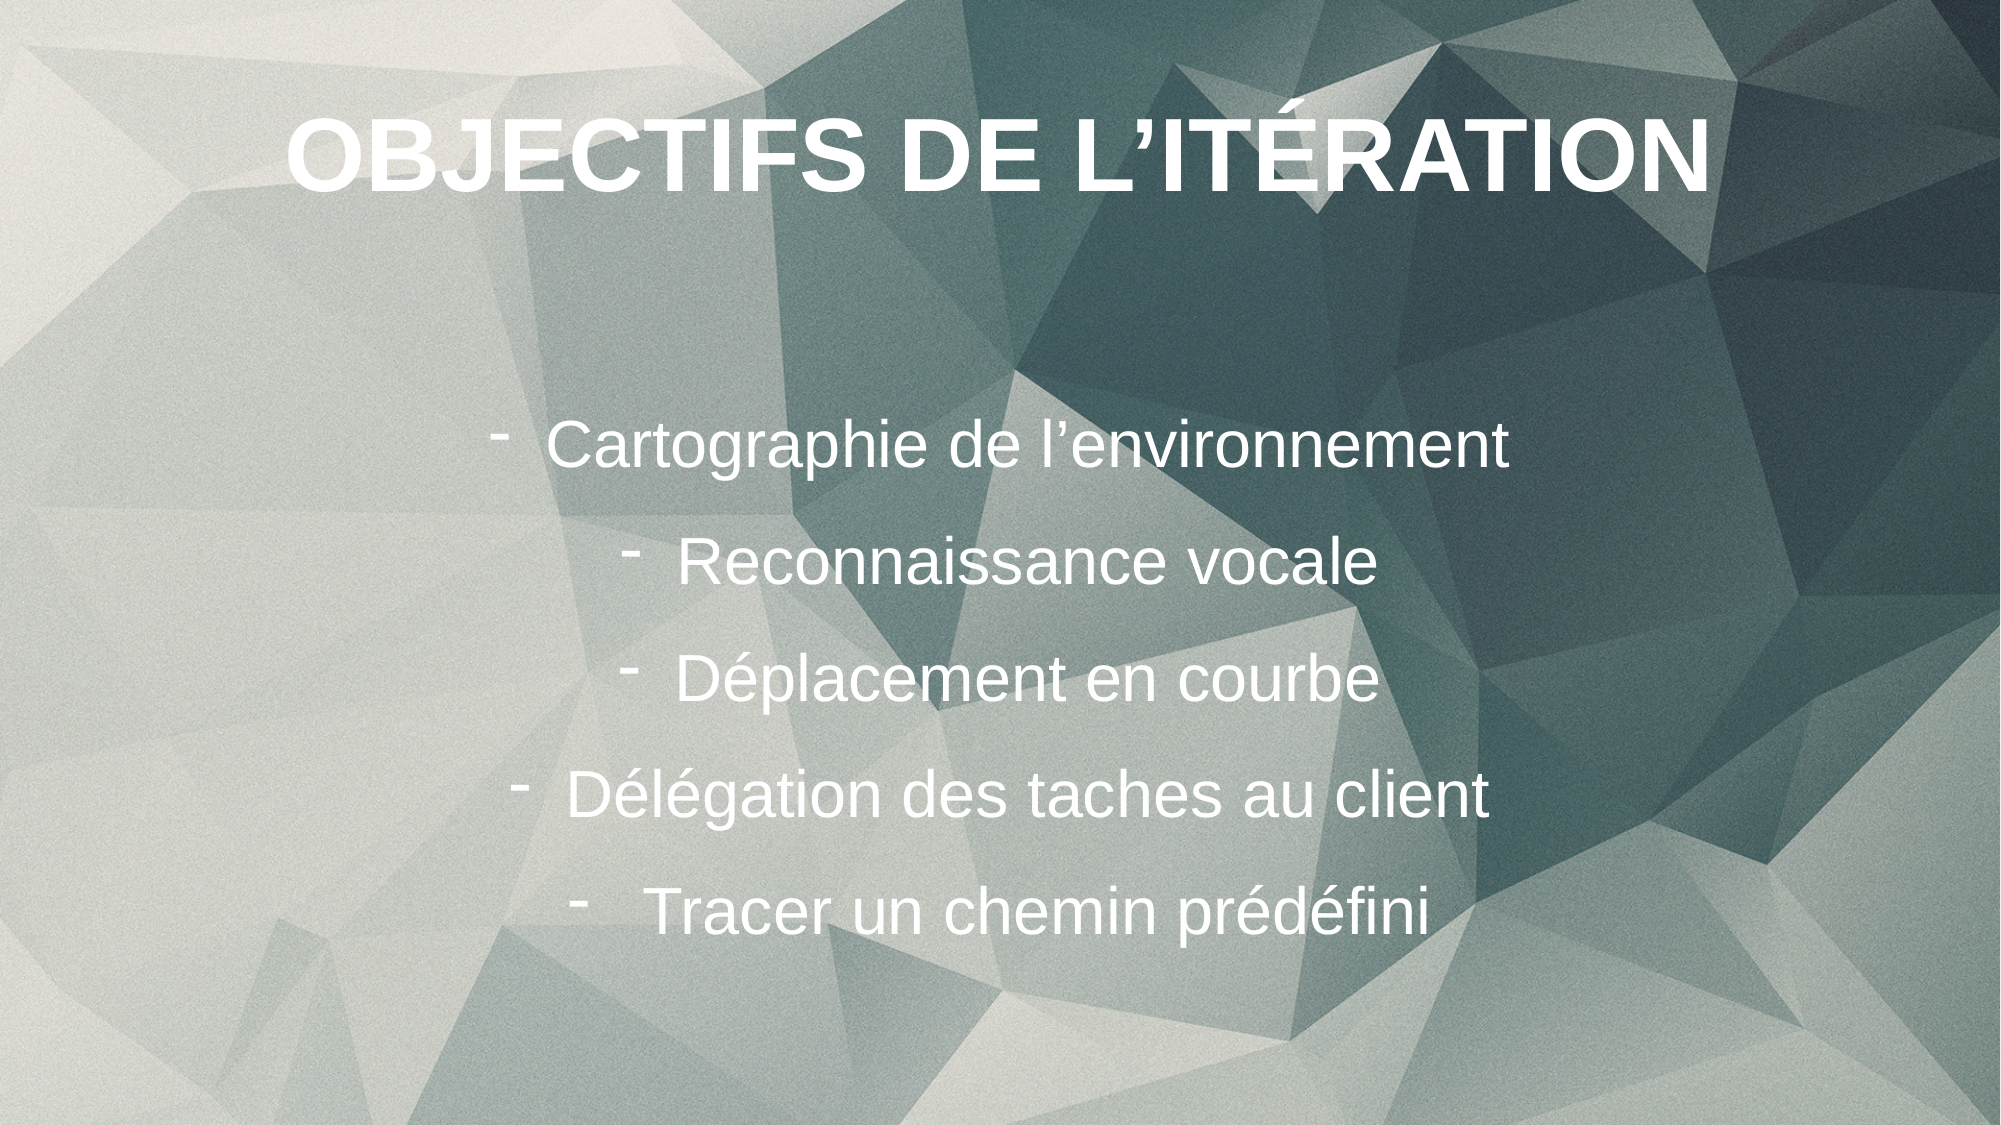

# Objectifs de l’itération
Cartographie de l’environnement
Reconnaissance vocale
Déplacement en courbe
Délégation des taches au client
 Tracer un chemin prédéfini